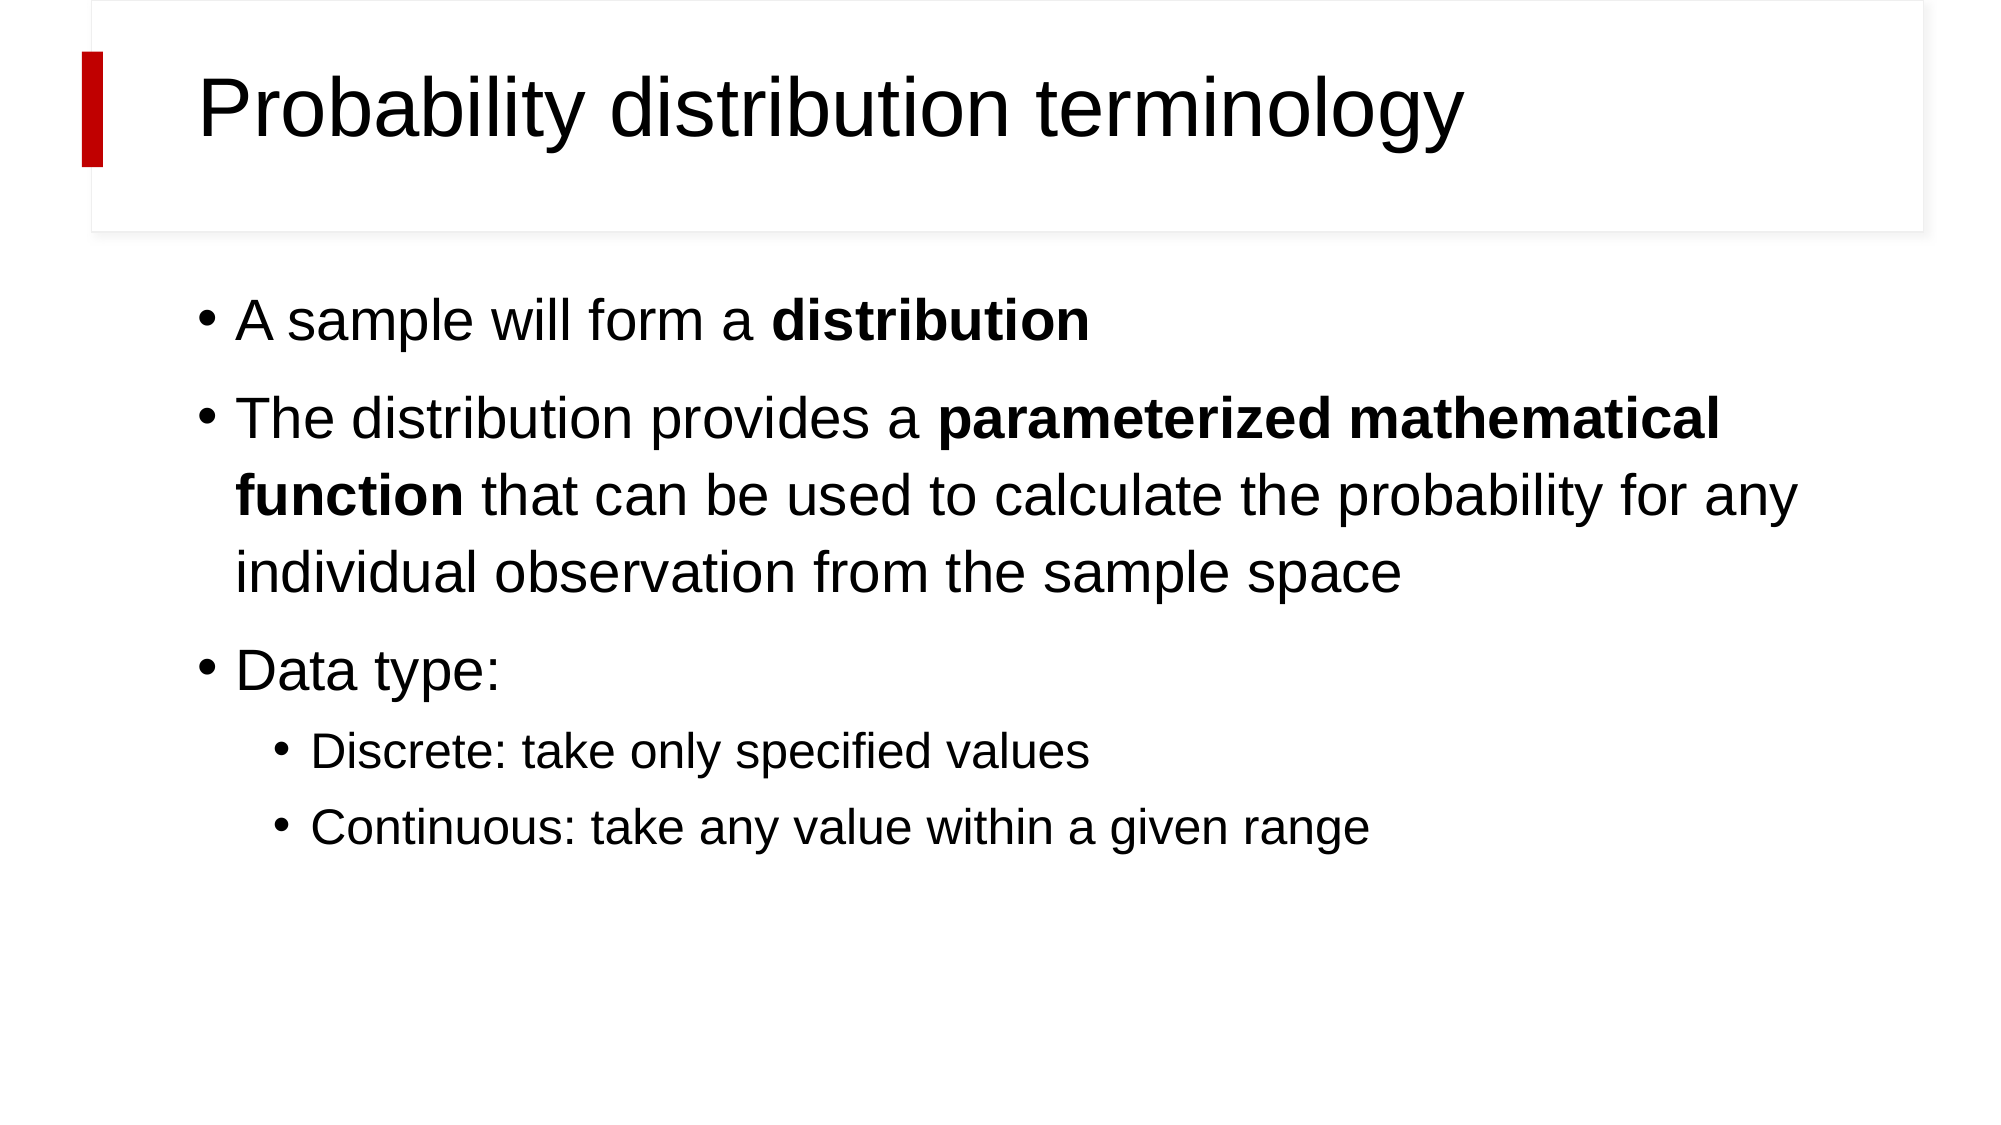

# Probability distribution terminology
A sample will form a distribution
The distribution provides a parameterized mathematical function that can be used to calculate the probability for any individual observation from the sample space
Data type:
Discrete: take only specified values
Continuous: take any value within a given range